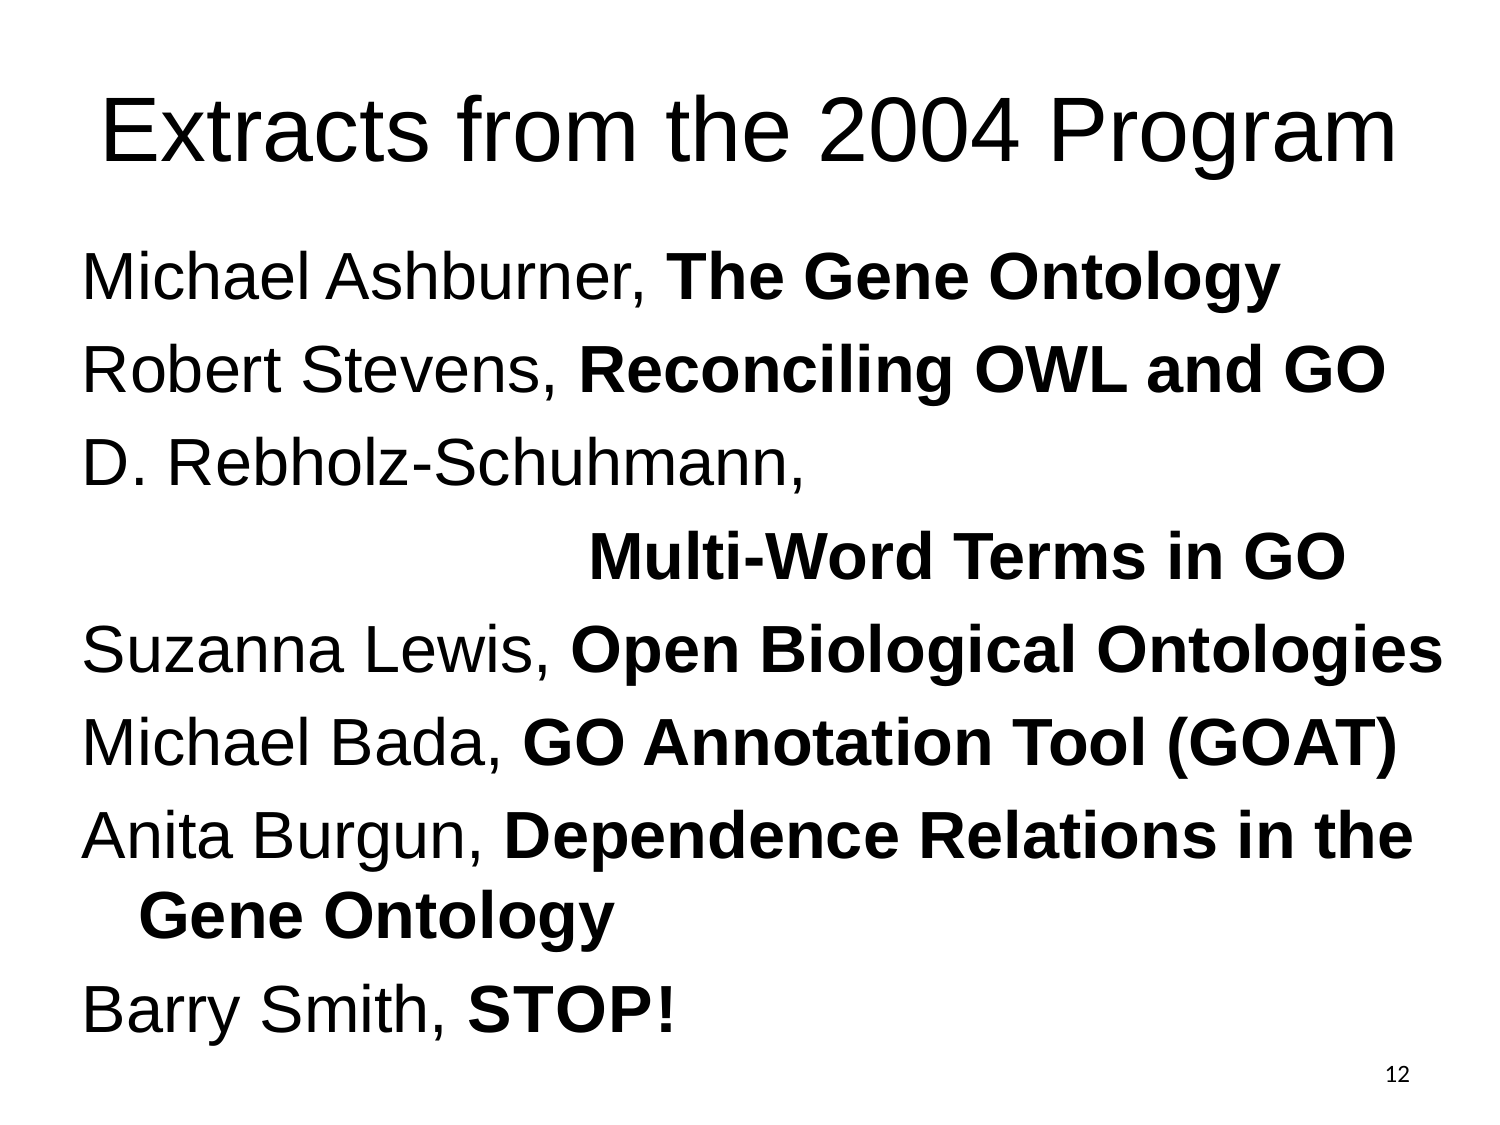

# Extracts from the 2004 Program
Michael Ashburner, The Gene Ontology
Robert Stevens, Reconciling OWL and GO
D. Rebholz-Schuhmann,
				Multi-Word Terms in GO
Suzanna Lewis, Open Biological Ontologies
Michael Bada, GO Annotation Tool (GOAT)
Anita Burgun, Dependence Relations in the Gene Ontology
Barry Smith, STOP!
12